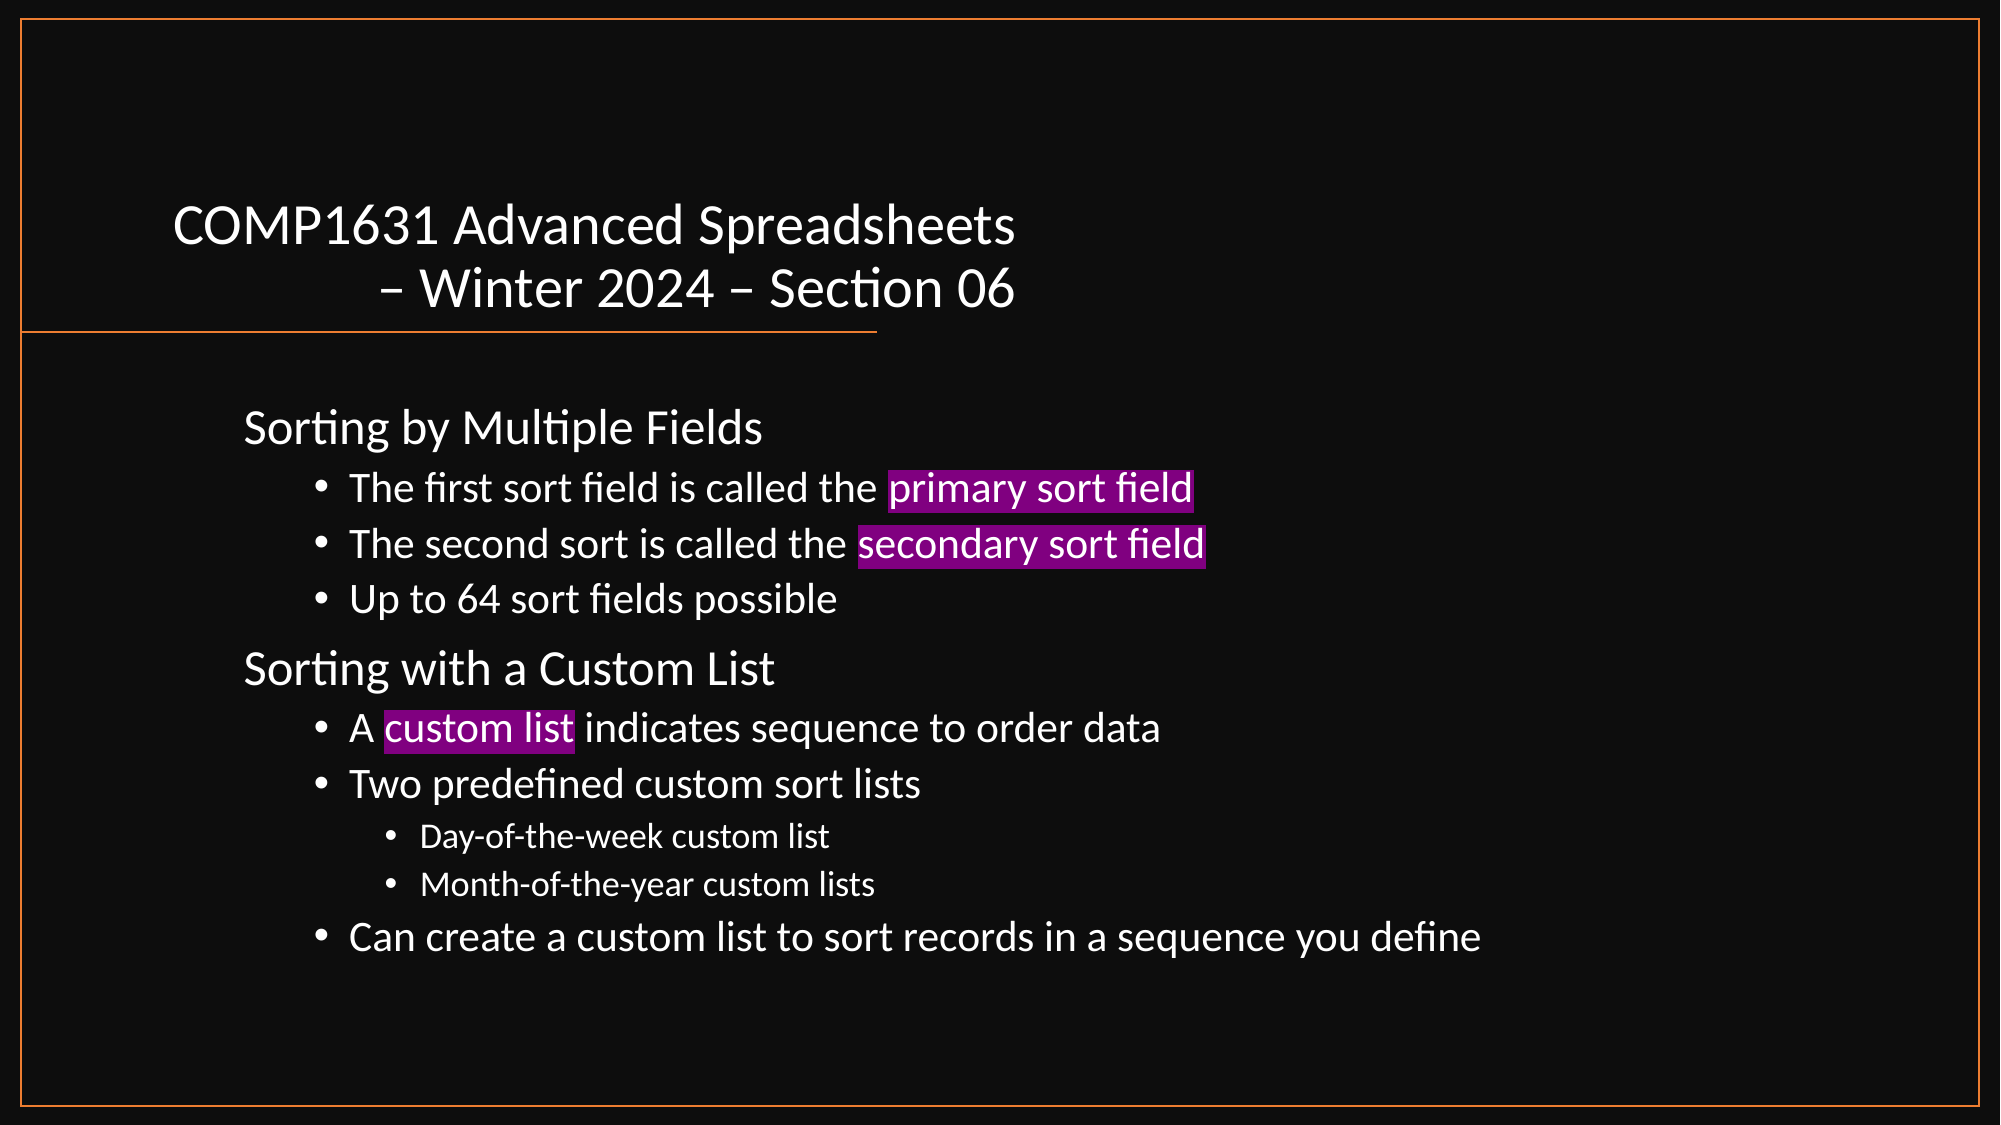

# COMP1631 Advanced Spreadsheets – Winter 2024 – Section 06
Sorting by Multiple Fields
The first sort field is called the primary sort field
The second sort is called the secondary sort field
Up to 64 sort fields possible
Sorting with a Custom List
A custom list indicates sequence to order data
Two predefined custom sort lists
Day-of-the-week custom list
Month-of-the-year custom lists
Can create a custom list to sort records in a sequence you define